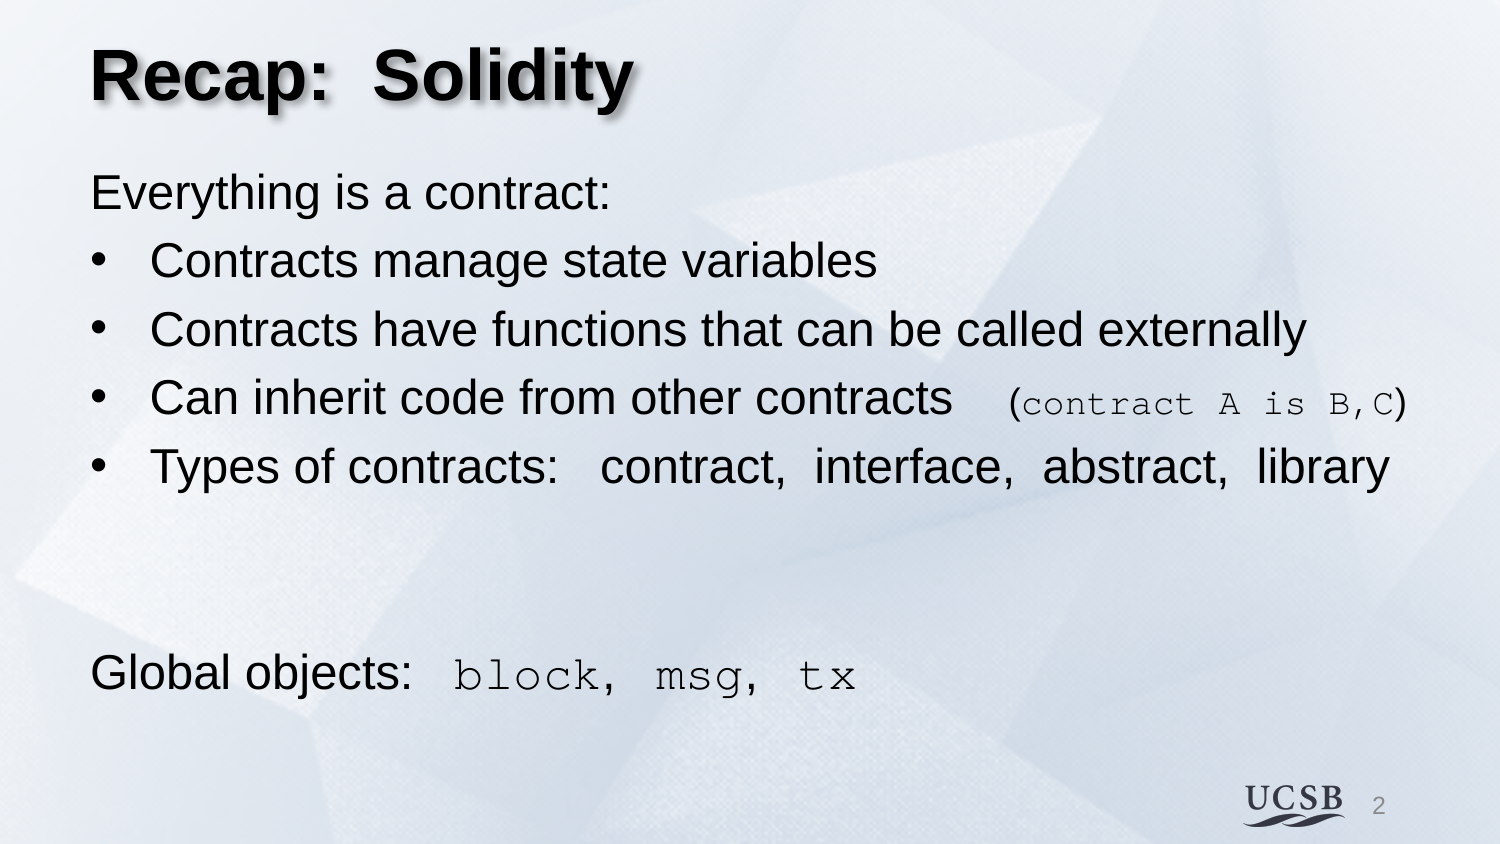

# Recap:  Solidity
Everything is a contract:
Contracts manage state variables
Contracts have functions that can be called externally
Can inherit code from other contracts    (contract A is B,C)
Types of contracts:   contract,  interface,  abstract,  library

Global objects:   block,   msg,   tx

2